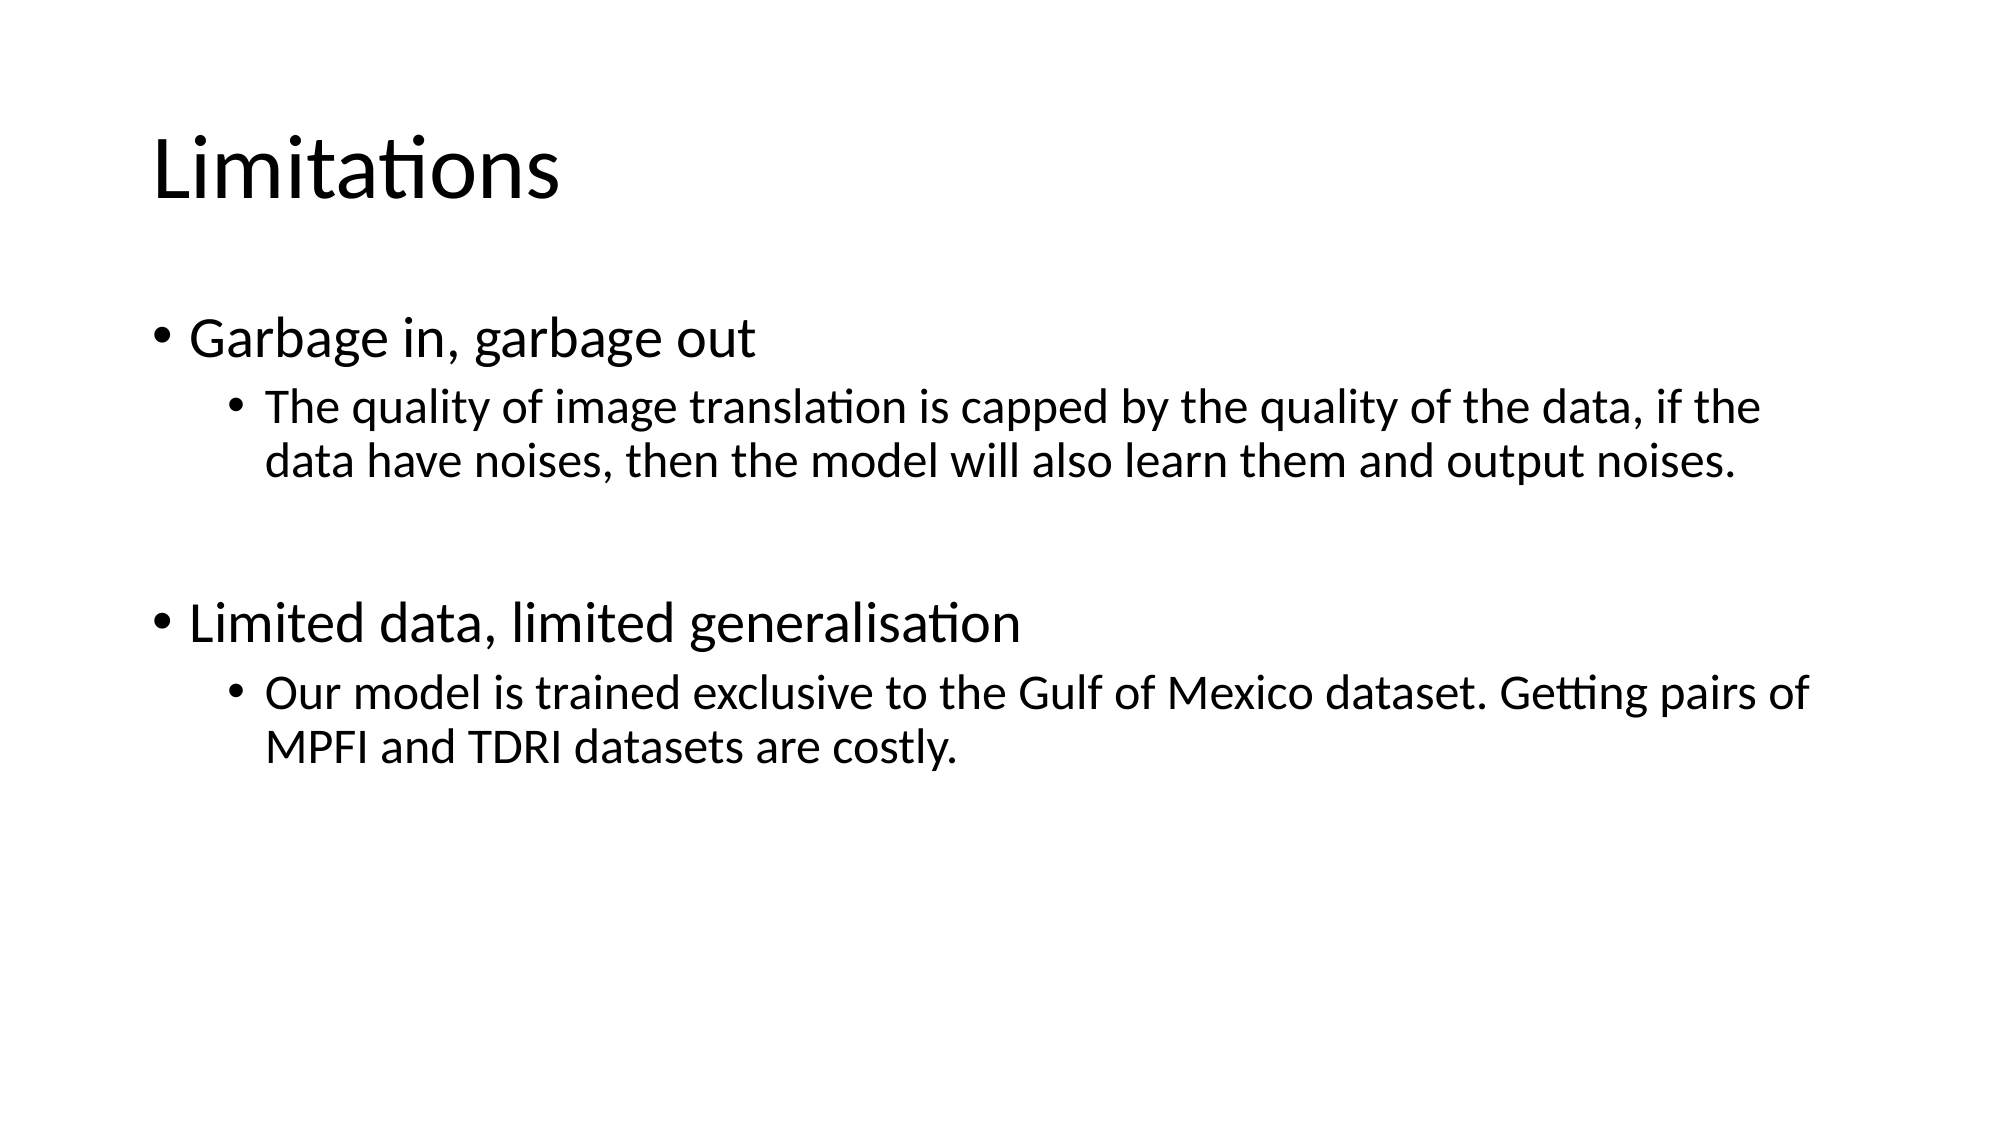

# Limitations
Garbage in, garbage out
The quality of image translation is capped by the quality of the data, if the data have noises, then the model will also learn them and output noises.

Limited data, limited generalisation
Our model is trained exclusive to the Gulf of Mexico dataset. Getting pairs of MPFI and TDRI datasets are costly.